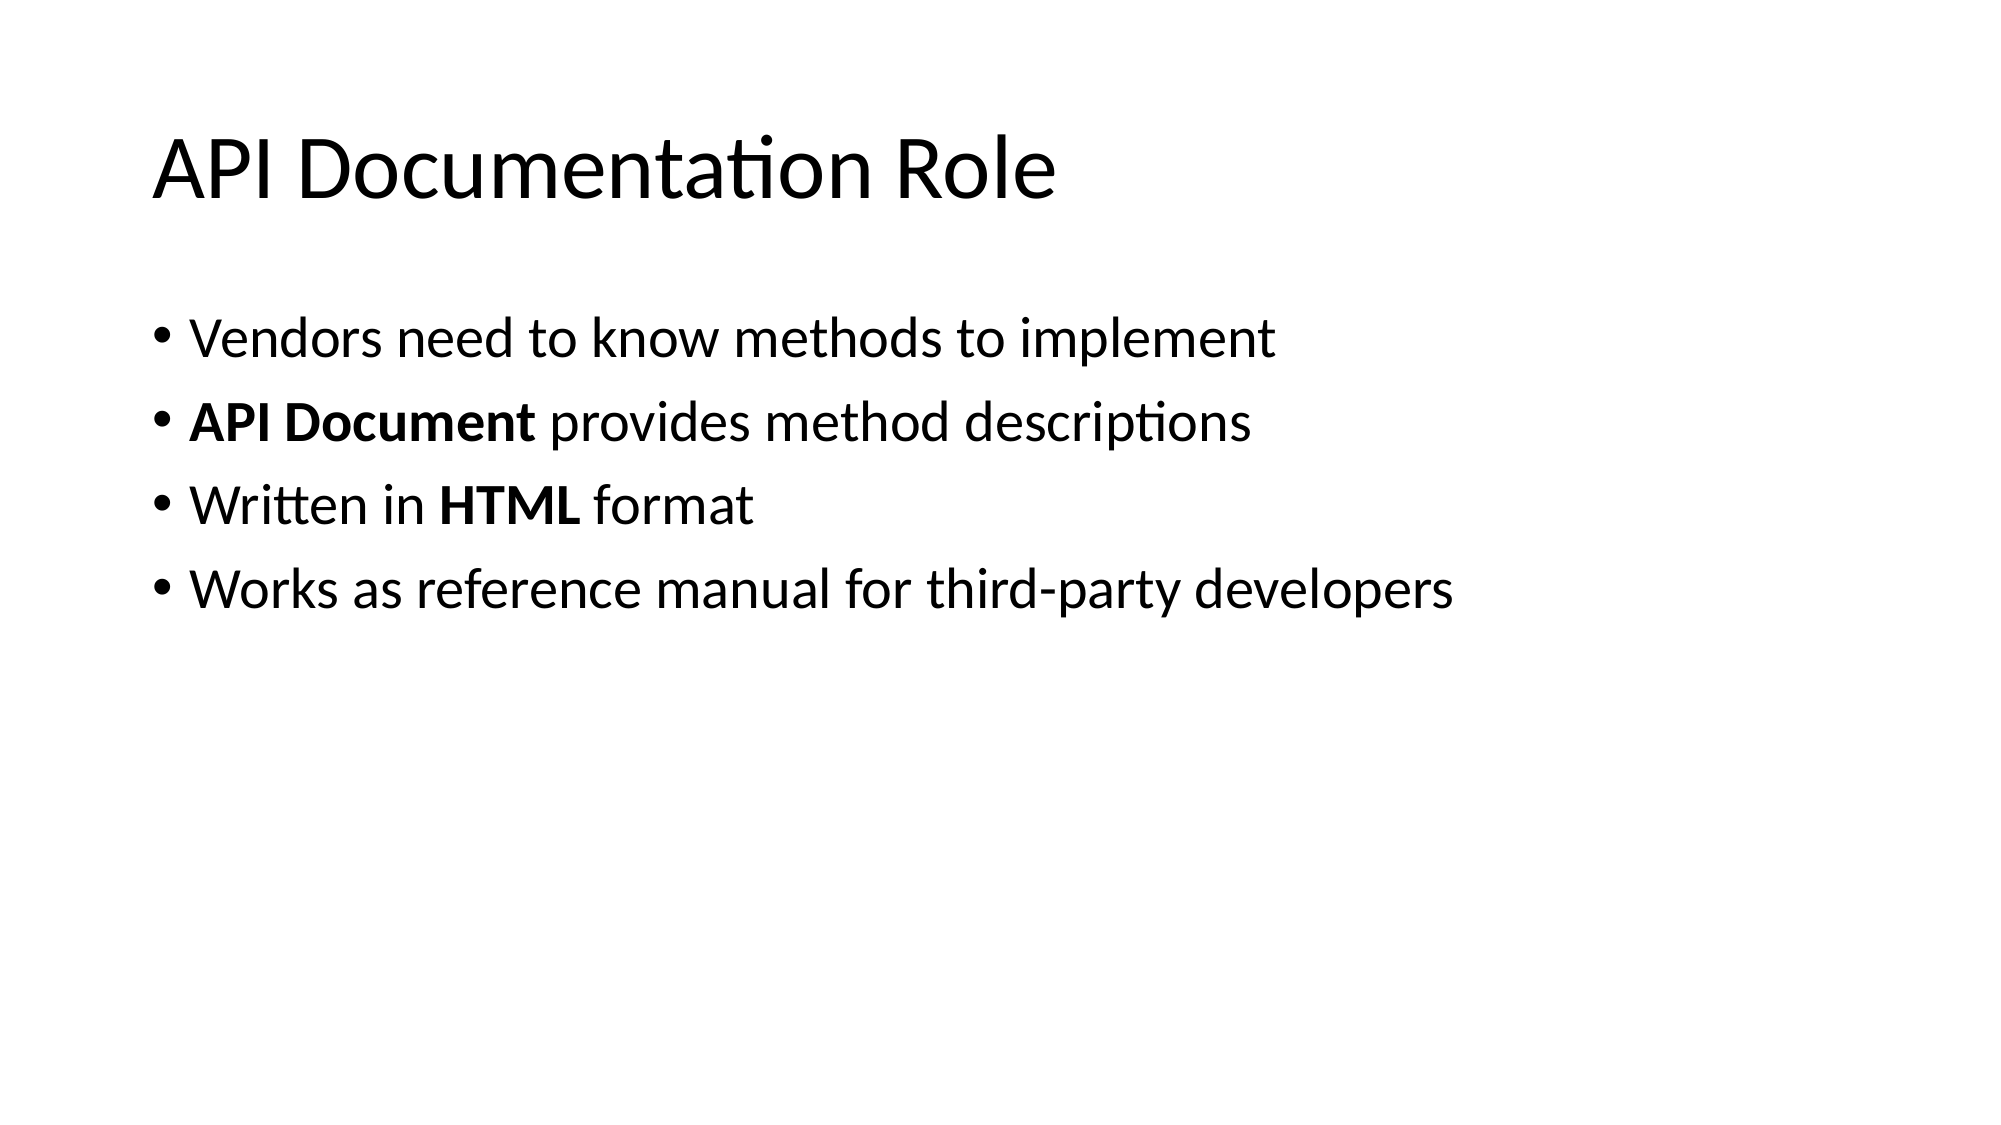

# API Documentation Role
Vendors need to know methods to implement
API Document provides method descriptions
Written in HTML format
Works as reference manual for third-party developers